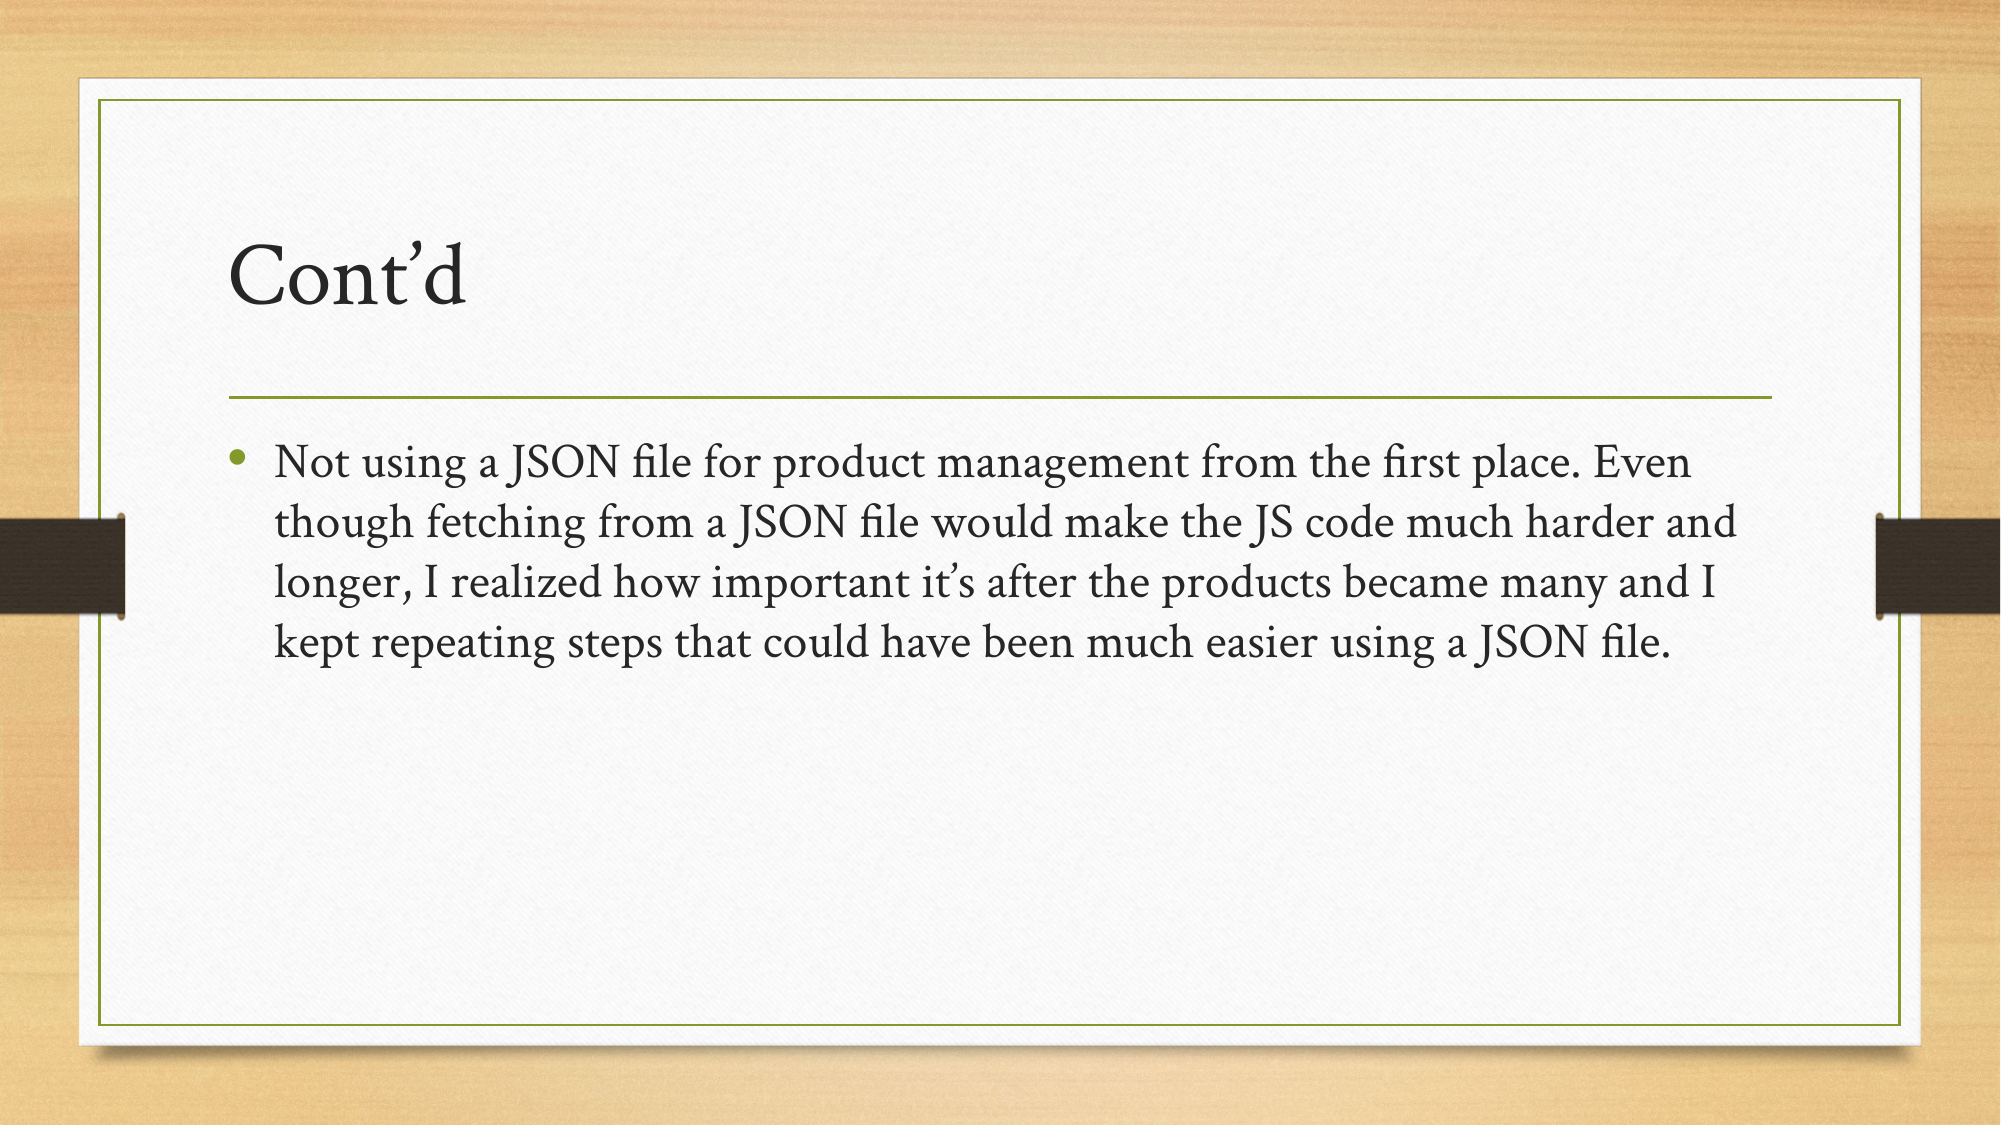

# Cont’d
Not using a JSON file for product management from the first place. Even though fetching from a JSON file would make the JS code much harder and longer, I realized how important it’s after the products became many and I kept repeating steps that could have been much easier using a JSON file.